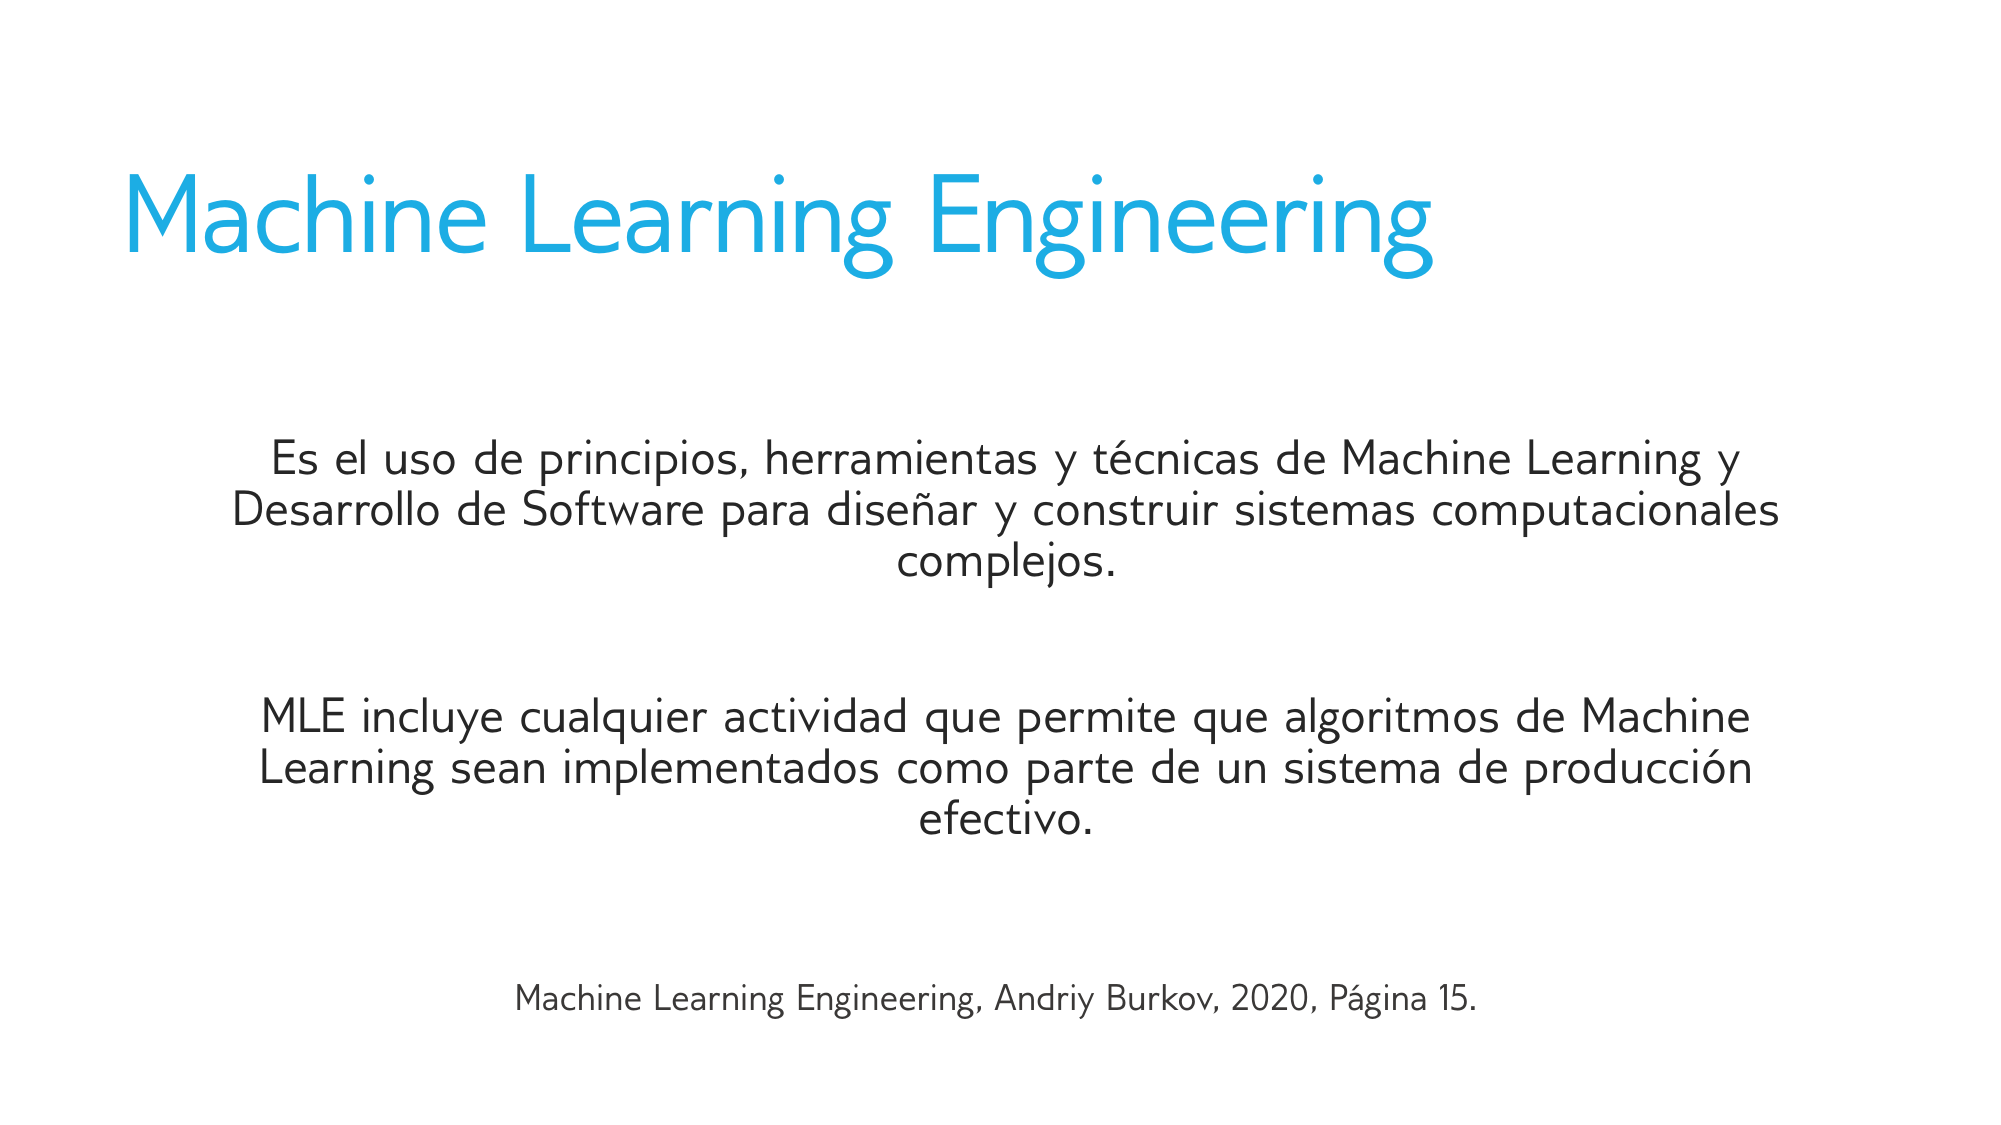

# Machine Learning Engineering
Es el uso de principios, herramientas y técnicas de Machine Learning y Desarrollo de Software para diseñar y construir sistemas computacionales complejos.

MLE incluye cualquier actividad que permite que algoritmos de Machine Learning sean implementados como parte de un sistema de producción efectivo.
Machine Learning Engineering, Andriy Burkov, 2020, Página 15.